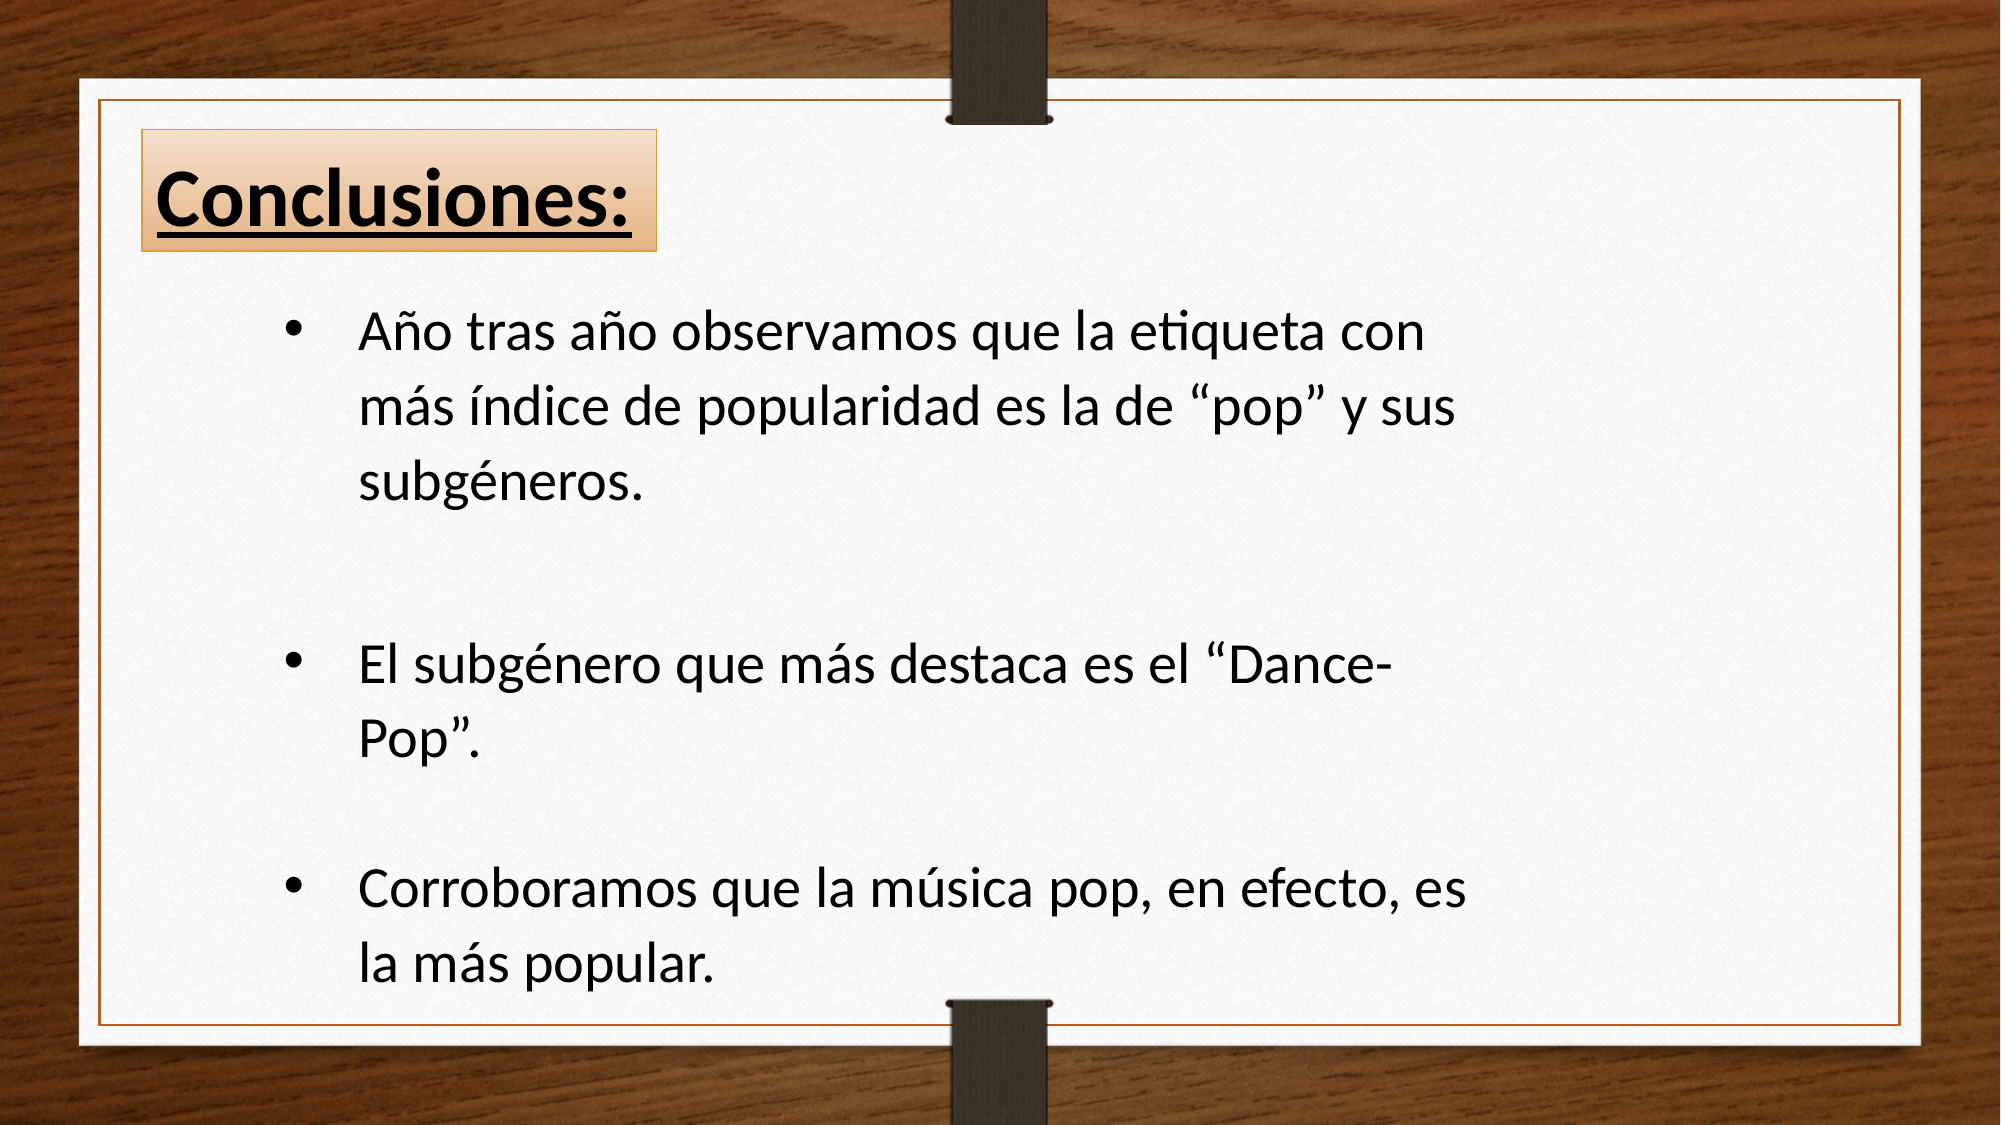

Conclusiones:

Año tras año observamos que la etiqueta con más índice de popularidad es la de “pop” y sus subgéneros.

El subgénero que más destaca es el “Dance-Pop”.

Corroboramos que la música pop, en efecto, es la más popular.